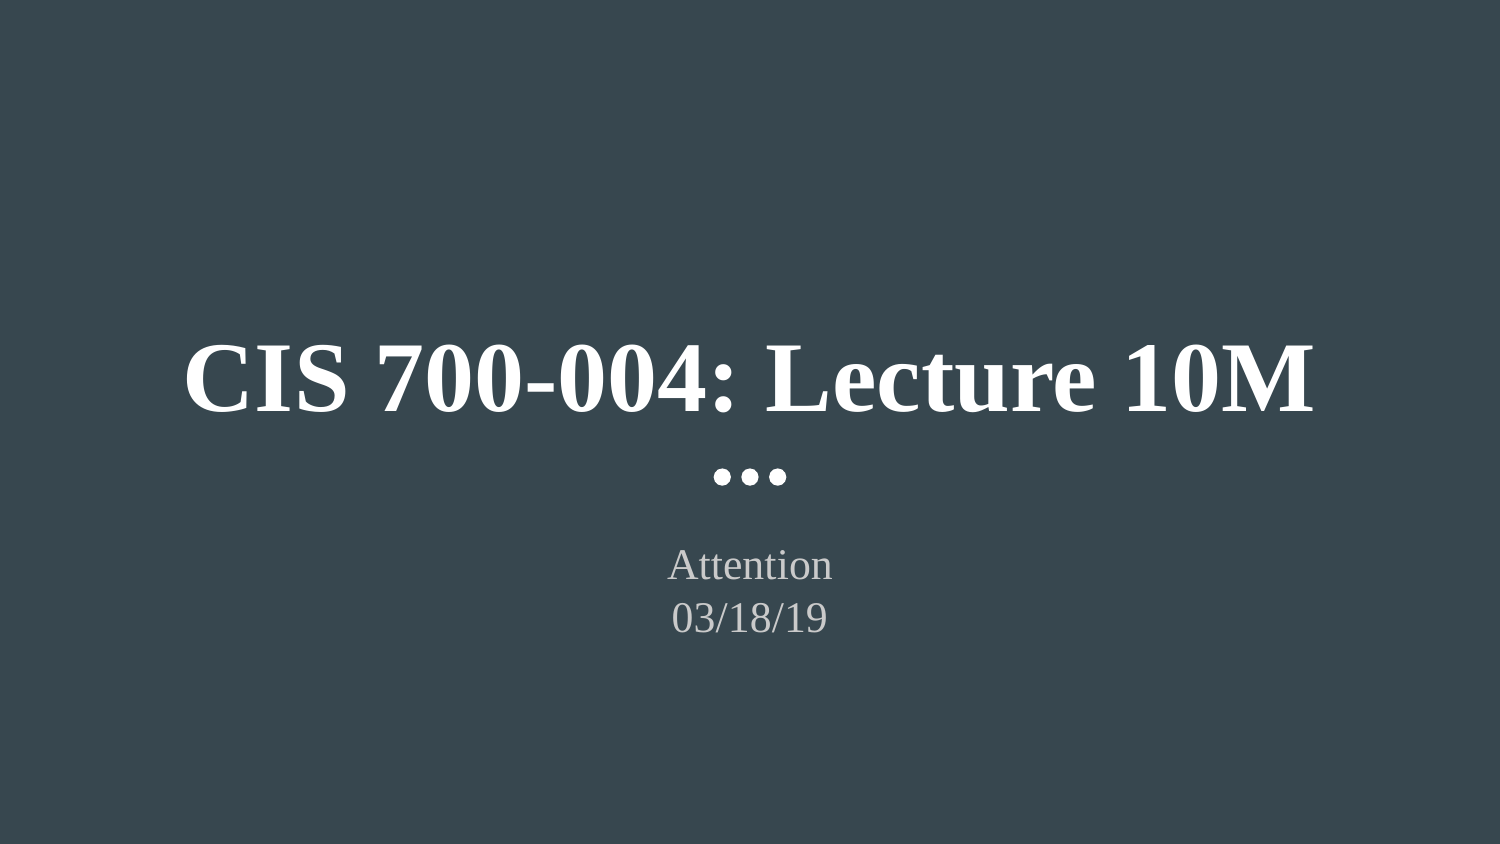

# CIS 700-004: Lecture 10M
Attention
03/18/19